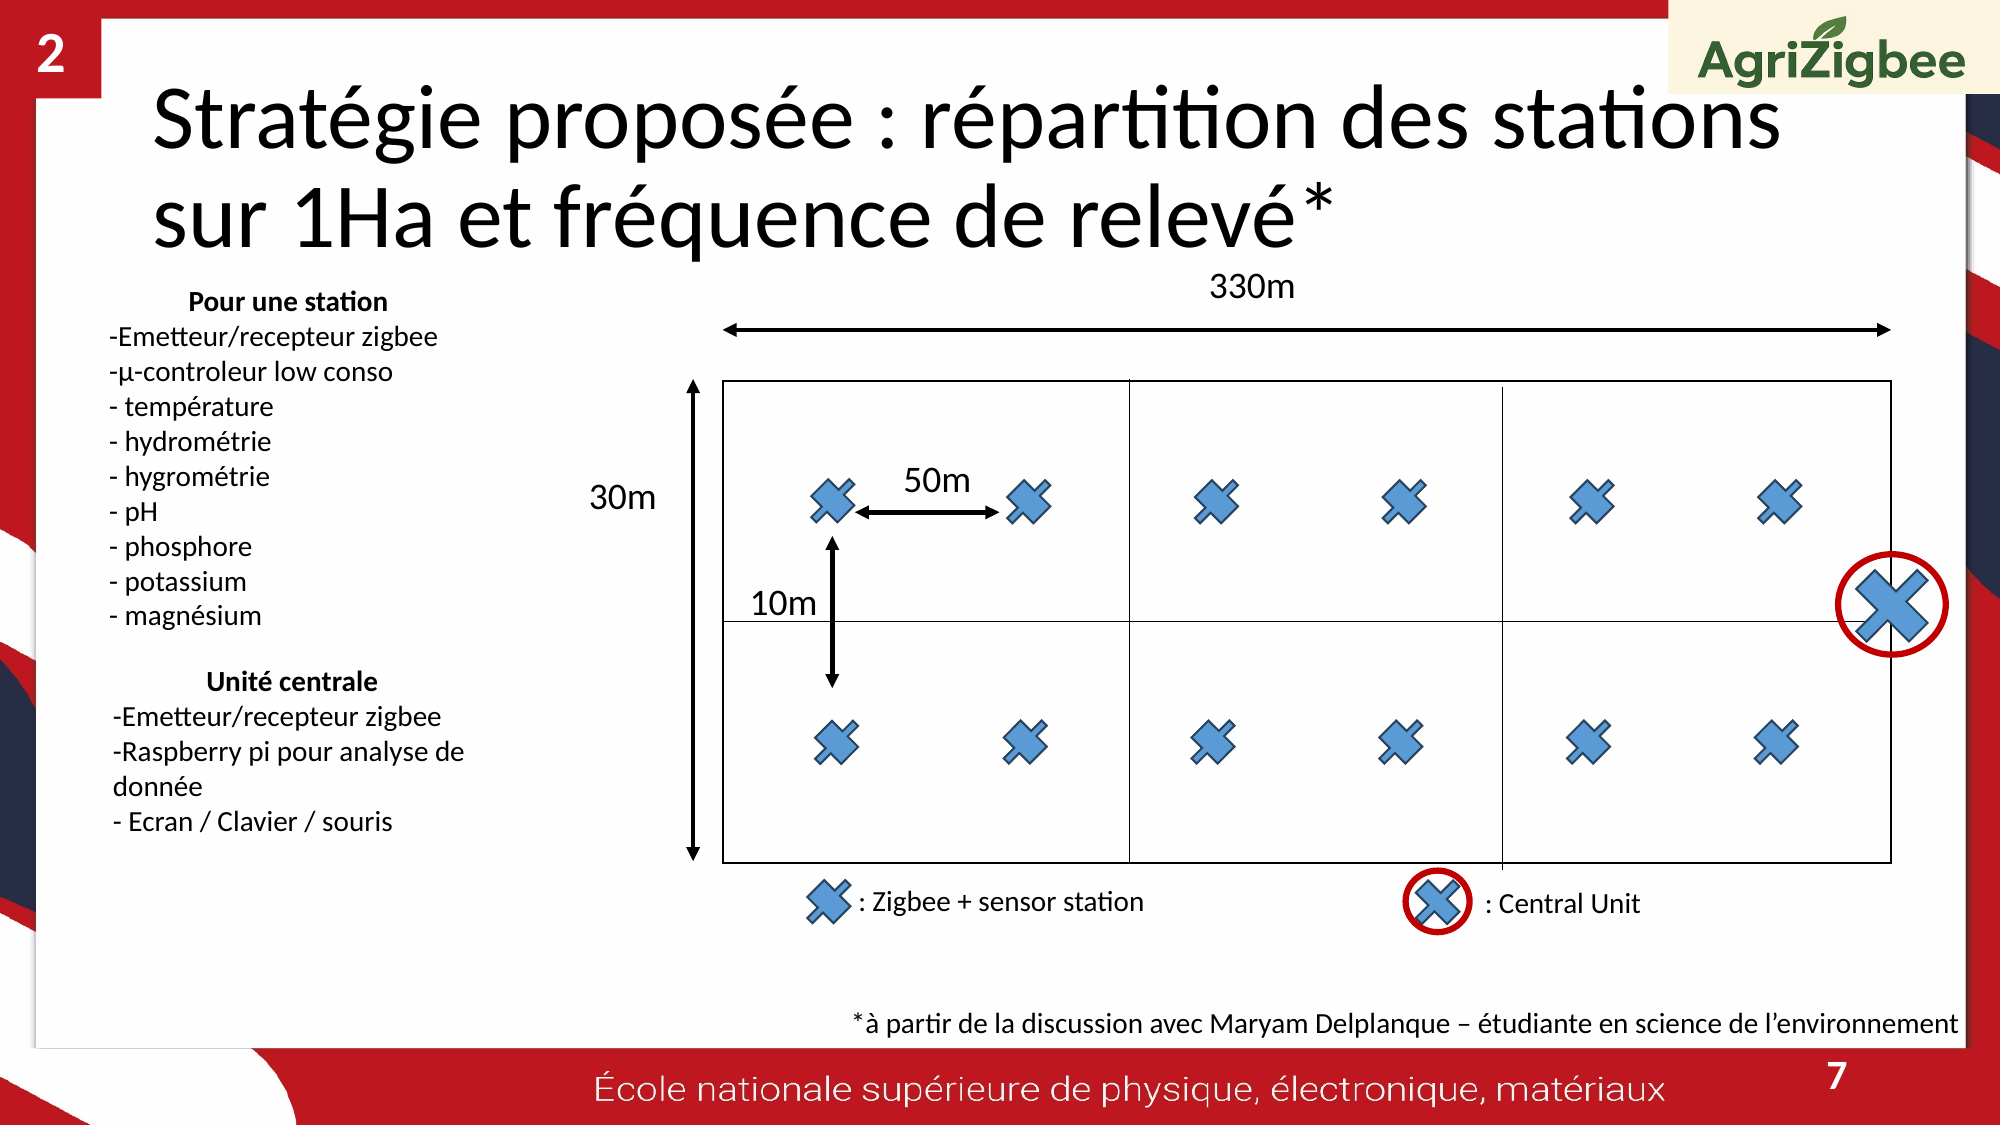

2
# Stratégie proposée : répartition des stations sur 1Ha et fréquence de relevé*
330m

50m
30m
10m
Pour une station
-Emetteur/recepteur zigbee
-µ-controleur low conso
- température
- hydrométrie
- hygrométrie
- pH
- phosphore
- potassium
- magnésium

Unité centrale
-Emetteur/recepteur zigbee
-Raspberry pi pour analyse de donnée
- Ecran / Clavier / souris

: Zigbee + sensor station
: Central Unit
*à partir de la discussion avec Maryam Delplanque – étudiante en science de l’environnement
7